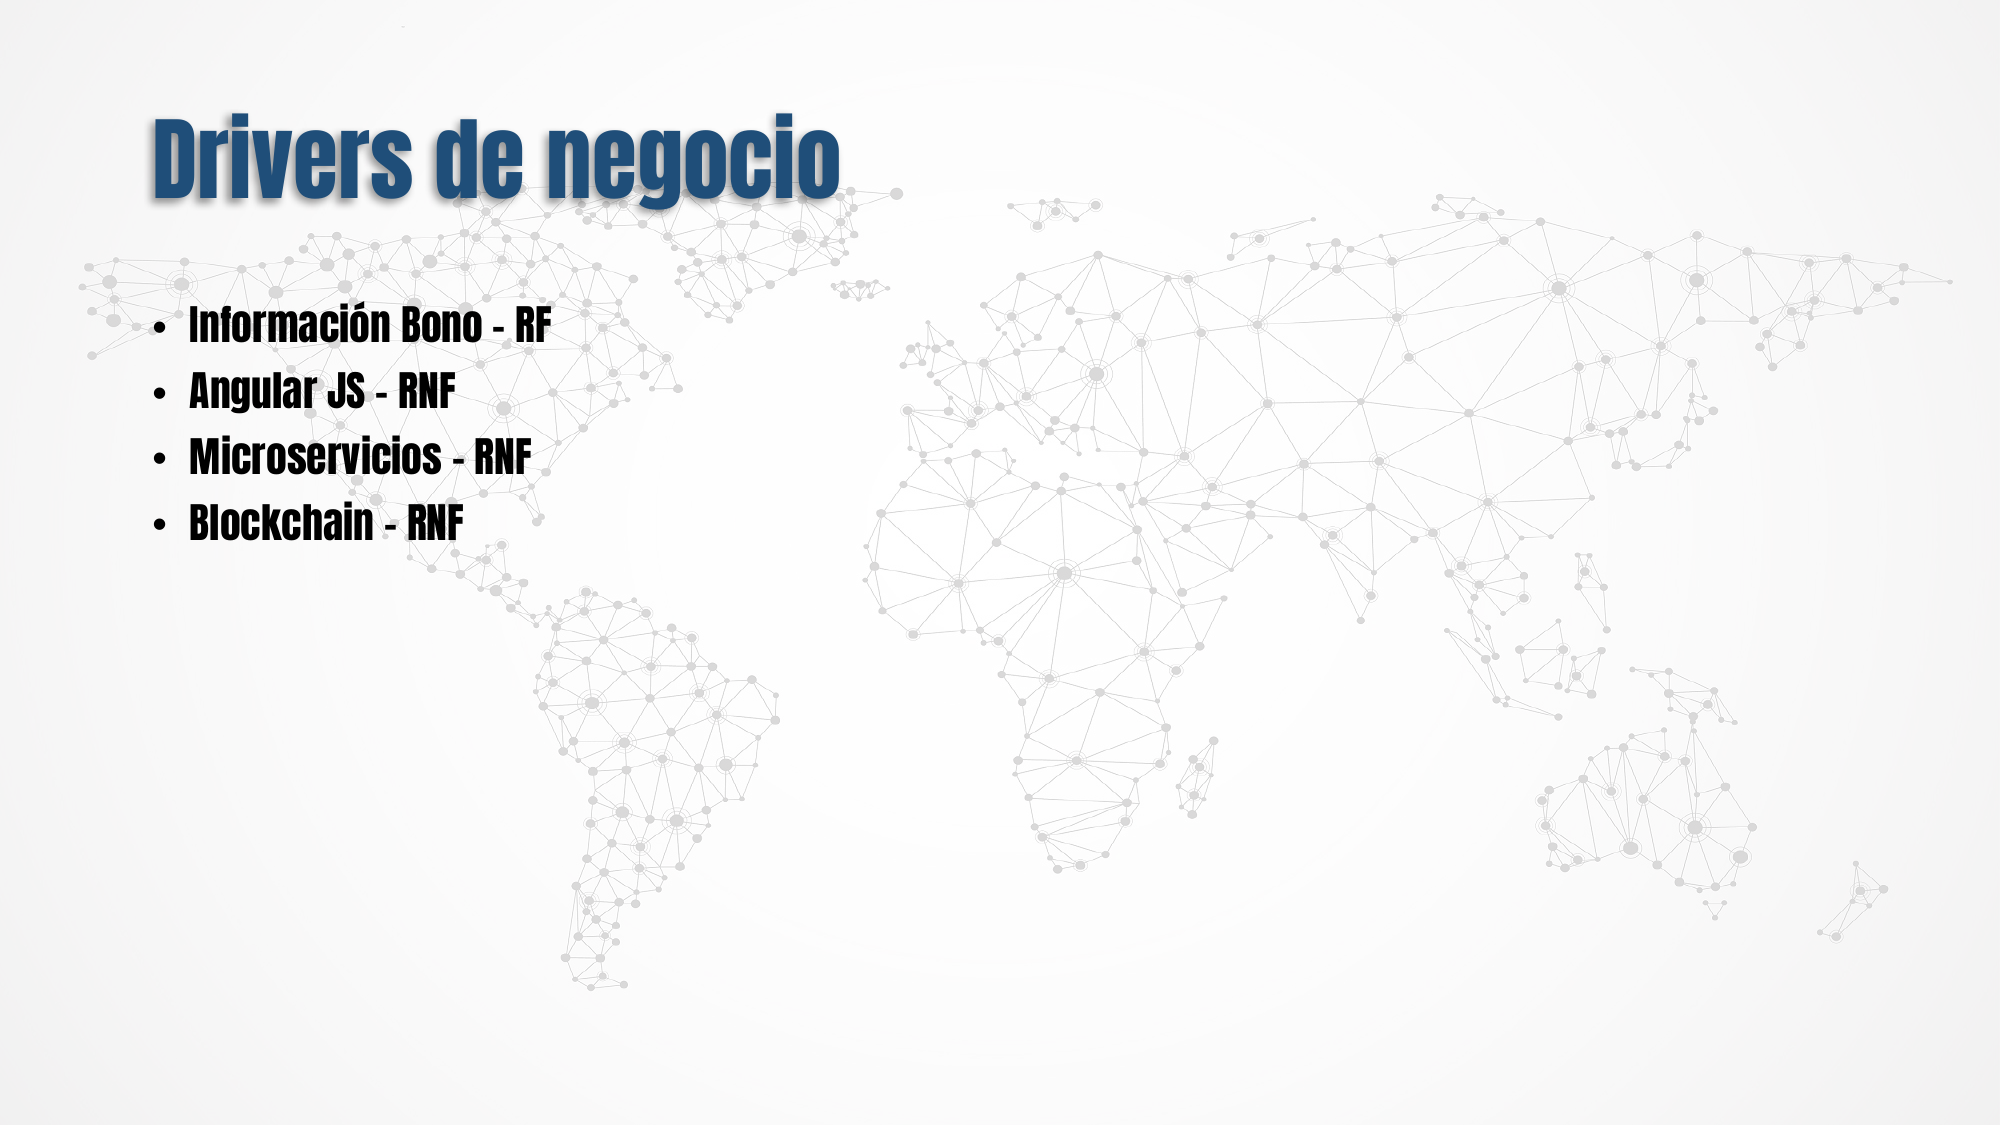

# Drivers de negocio
Información Bono – RF
Angular JS – RNF
Microservicios – RNF
Blockchain - RNF